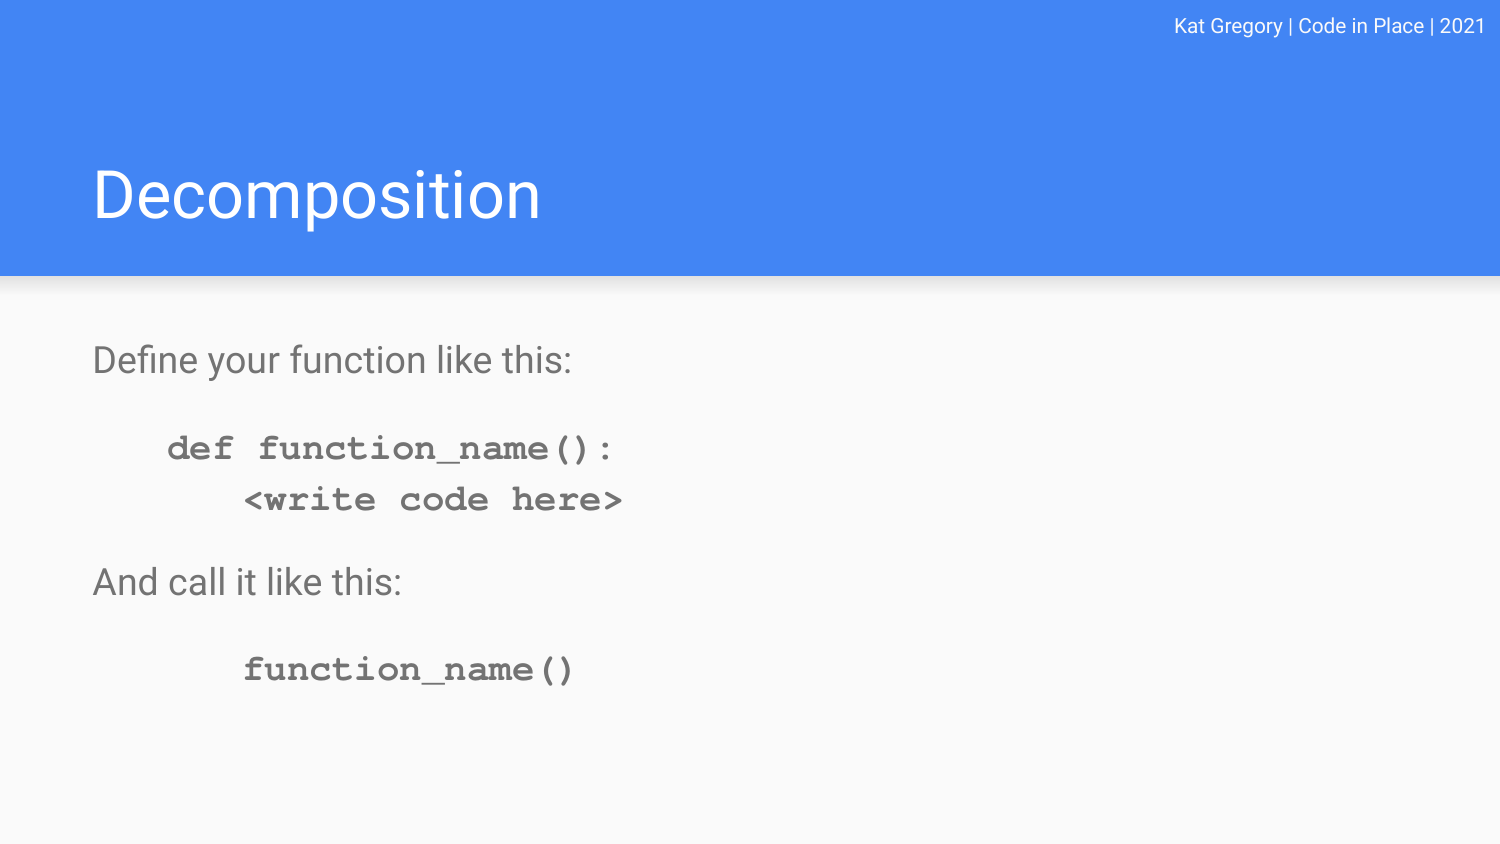

Kat Gregory | Code in Place | 2021
# Decomposition
Define your function like this:
def function_name():
<write code here>
And call it like this:
function_name()